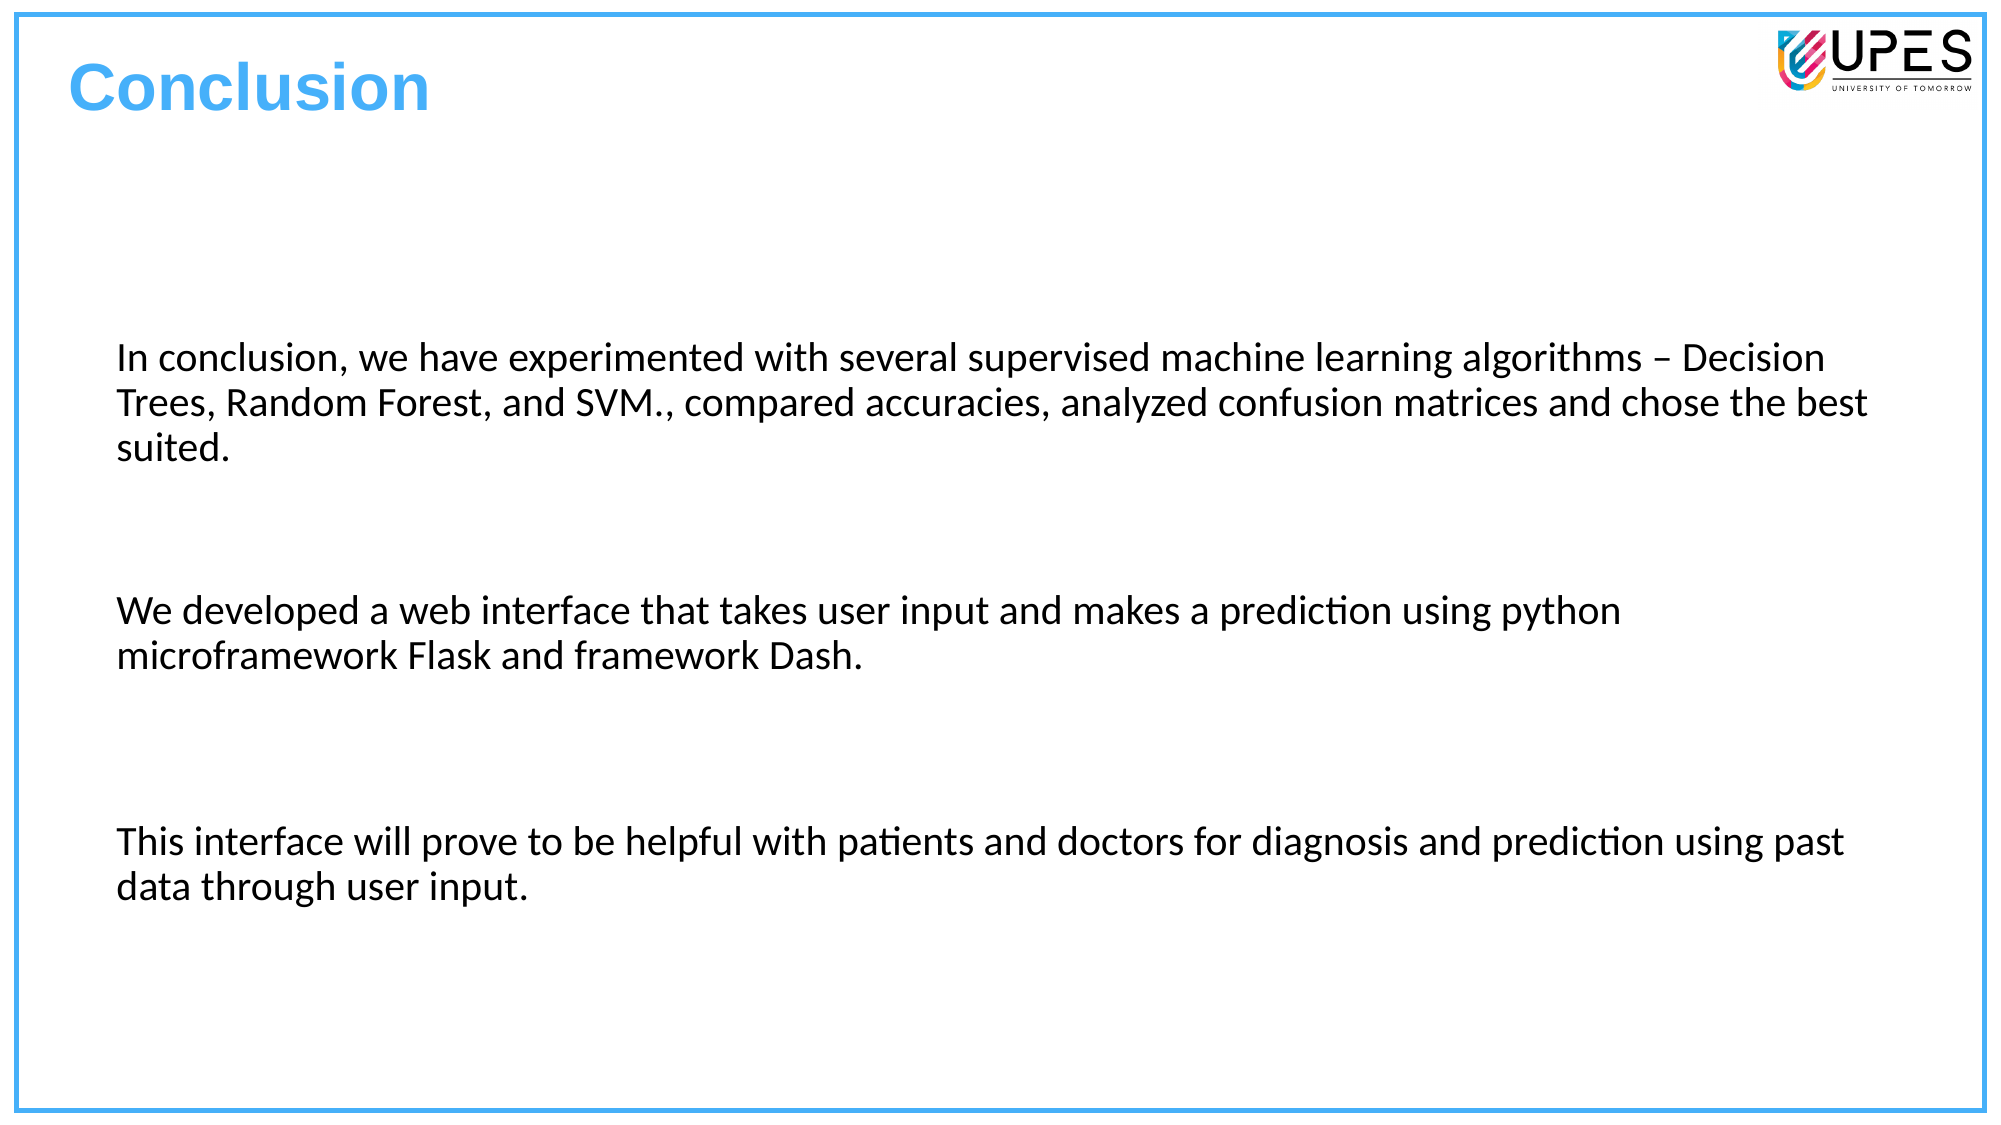

Conclusion
In conclusion, we have experimented with several supervised machine learning algorithms – Decision Trees, Random Forest, and SVM., compared accuracies, analyzed confusion matrices and chose the best suited.
We developed a web interface that takes user input and makes a prediction using python microframework Flask and framework Dash.
This interface will prove to be helpful with patients and doctors for diagnosis and prediction using past data through user input.